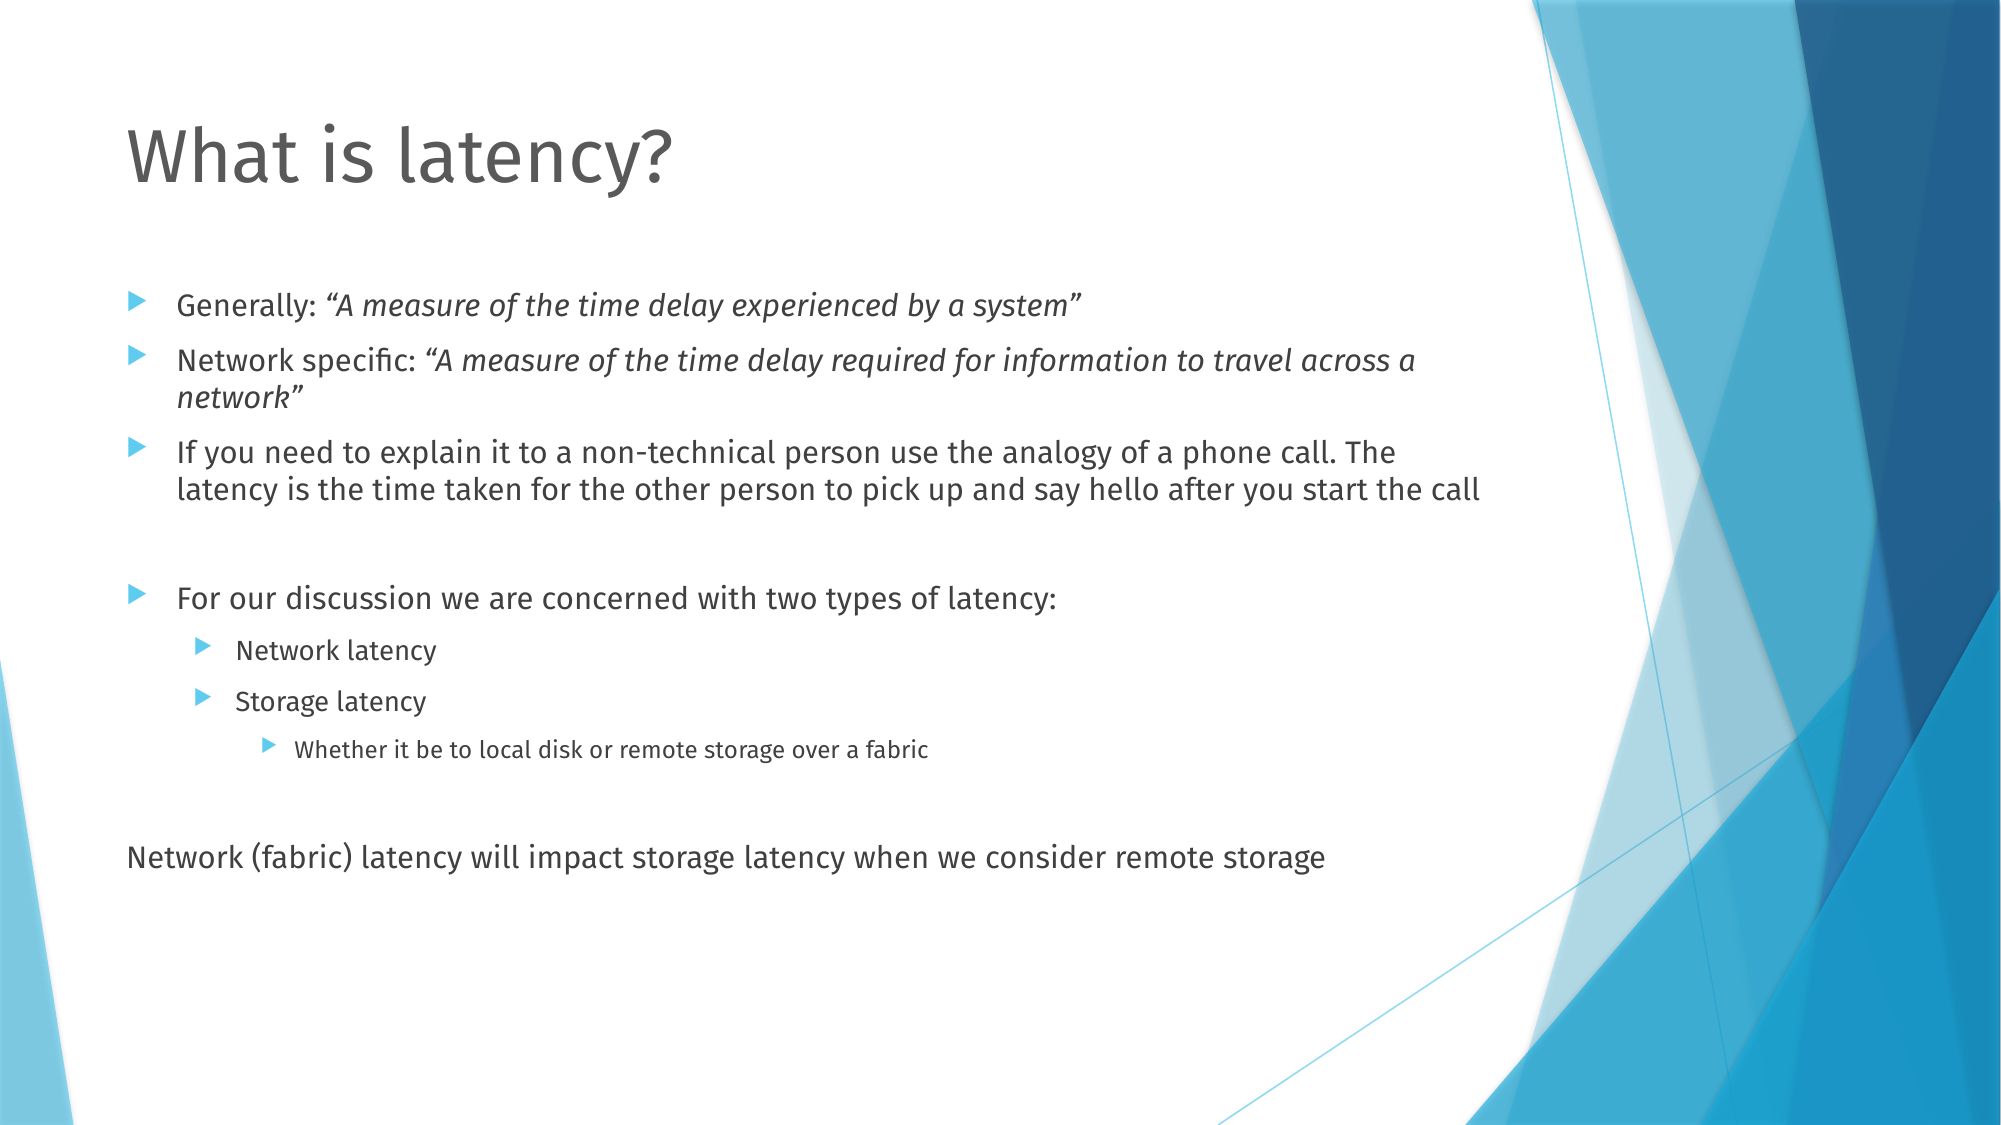

# What is latency?
Generally: “A measure of the time delay experienced by a system”
Network specific: “A measure of the time delay required for information to travel across a network”
If you need to explain it to a non-technical person use the analogy of a phone call. The latency is the time taken for the other person to pick up and say hello after you start the call

For our discussion we are concerned with two types of latency:
Network latency
Storage latency
Whether it be to local disk or remote storage over a fabric

Network (fabric) latency will impact storage latency when we consider remote storage